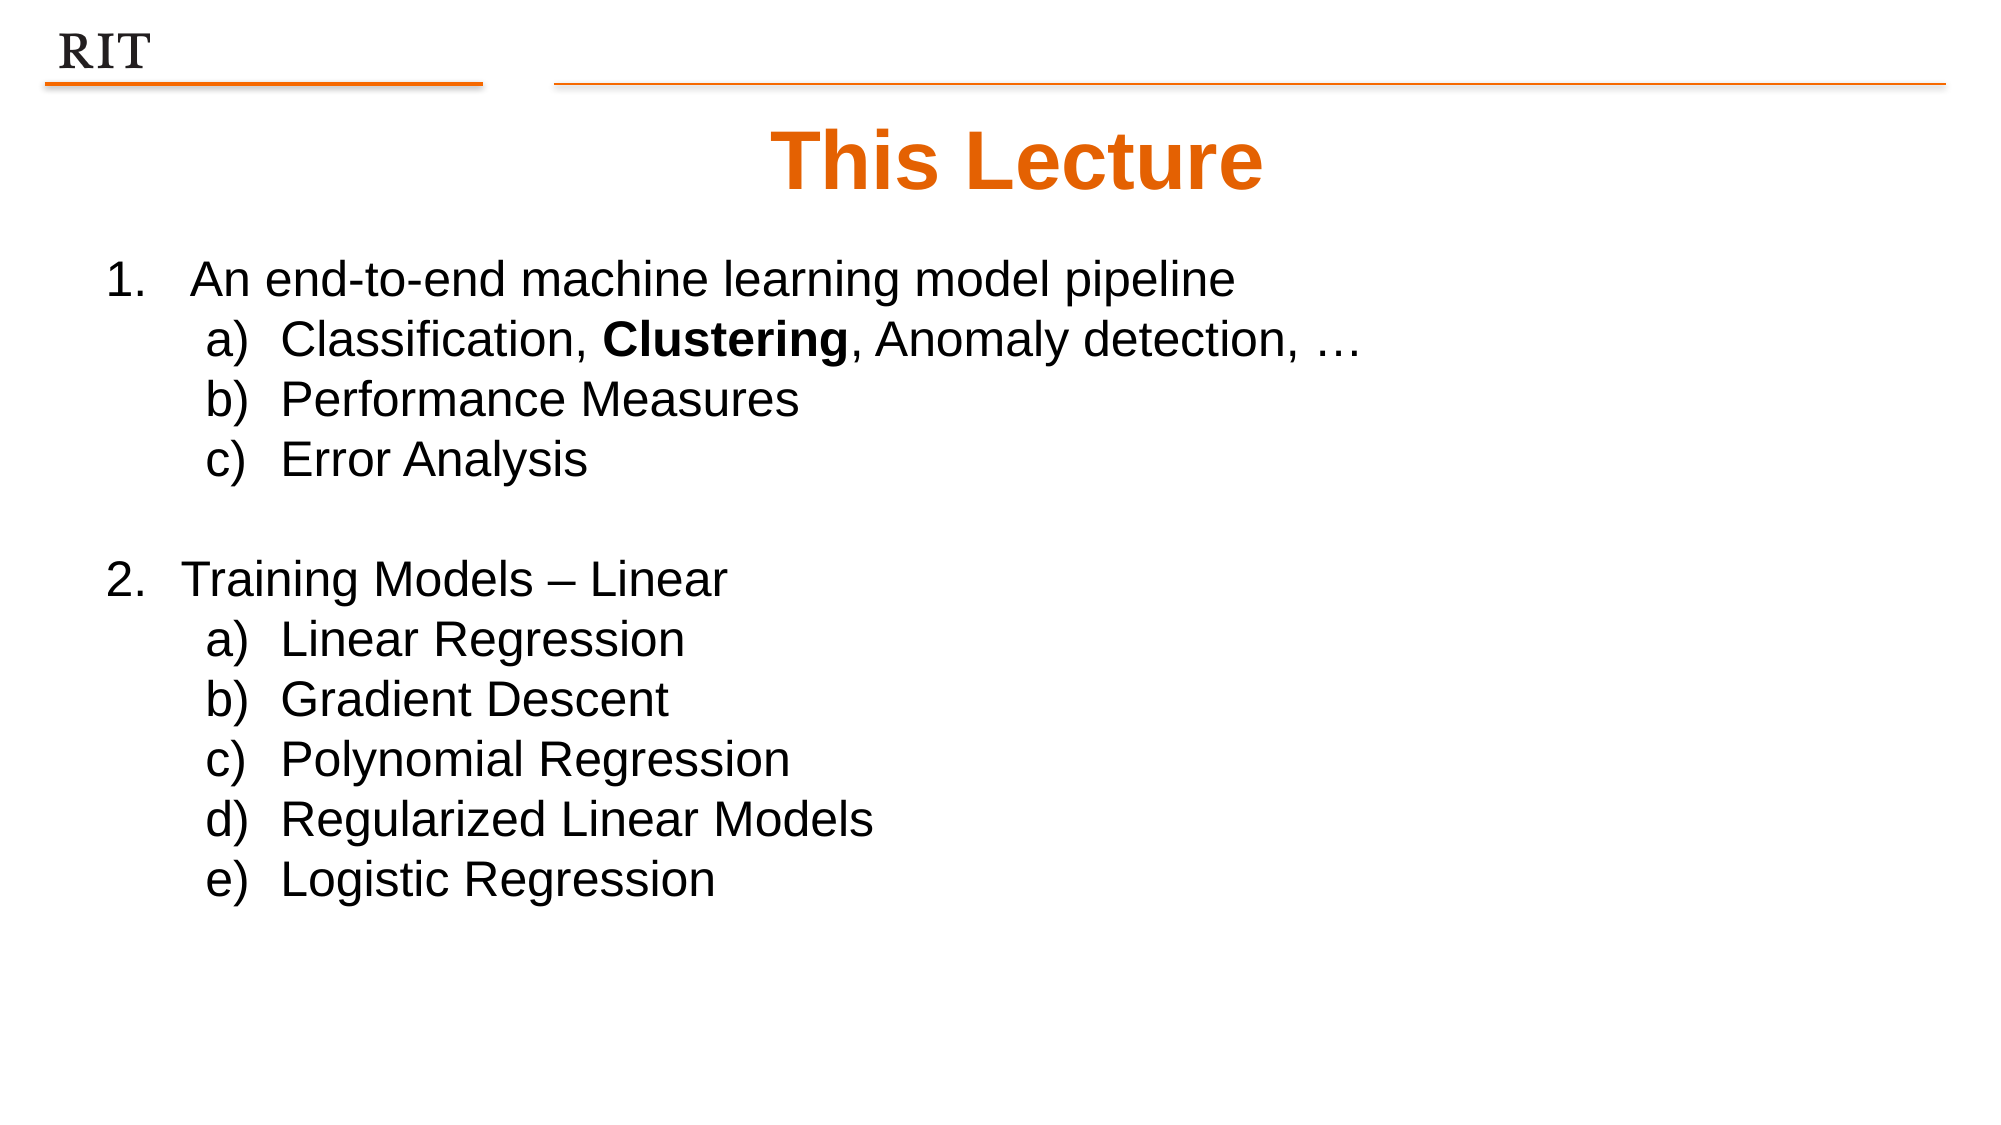

This Lecture
An end-to-end machine learning model pipeline
Classification, Clustering, Anomaly detection, …
Performance Measures
Error Analysis

Training Models – Linear
Linear Regression
Gradient Descent
Polynomial Regression
Regularized Linear Models
Logistic Regression